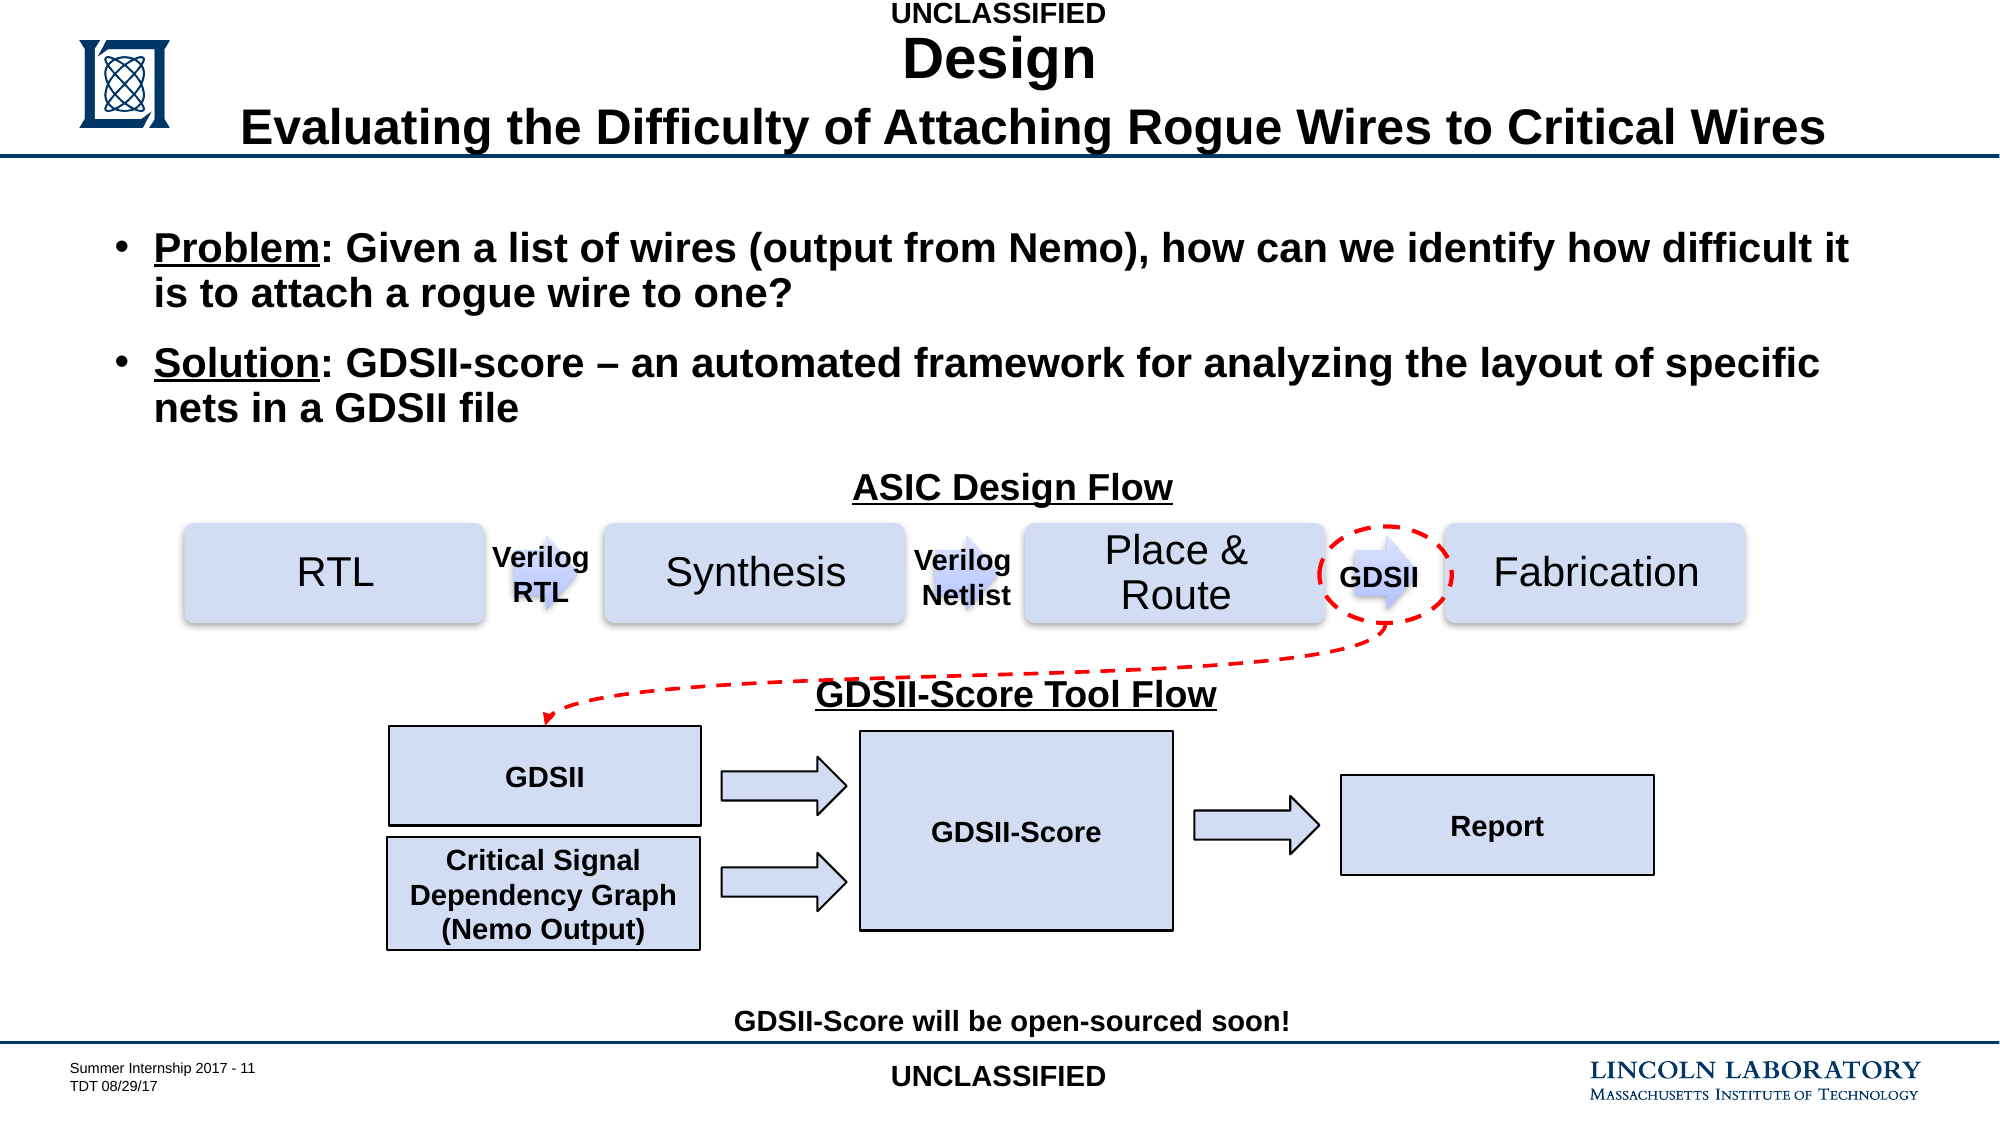

# Design
Evaluating the Difficulty of Attaching Rogue Wires to Critical Wires
Problem: Given a list of wires (output from Nemo), how can we identify how difficult it is to attach a rogue wire to one?
Solution: GDSII-score – an automated framework for analyzing the layout of specific nets in a GDSII file

ASIC Design Flow
RTL

Synthesis

Place & Route

Fabrication

Verilog
RTL
Verilog
Netlist
GDSII
GDSII-Score Tool Flow
GDSII
GDSII-Score

Report

Critical Signal Dependency Graph
(Nemo Output)

GDSII-Score will be open-sourced soon!